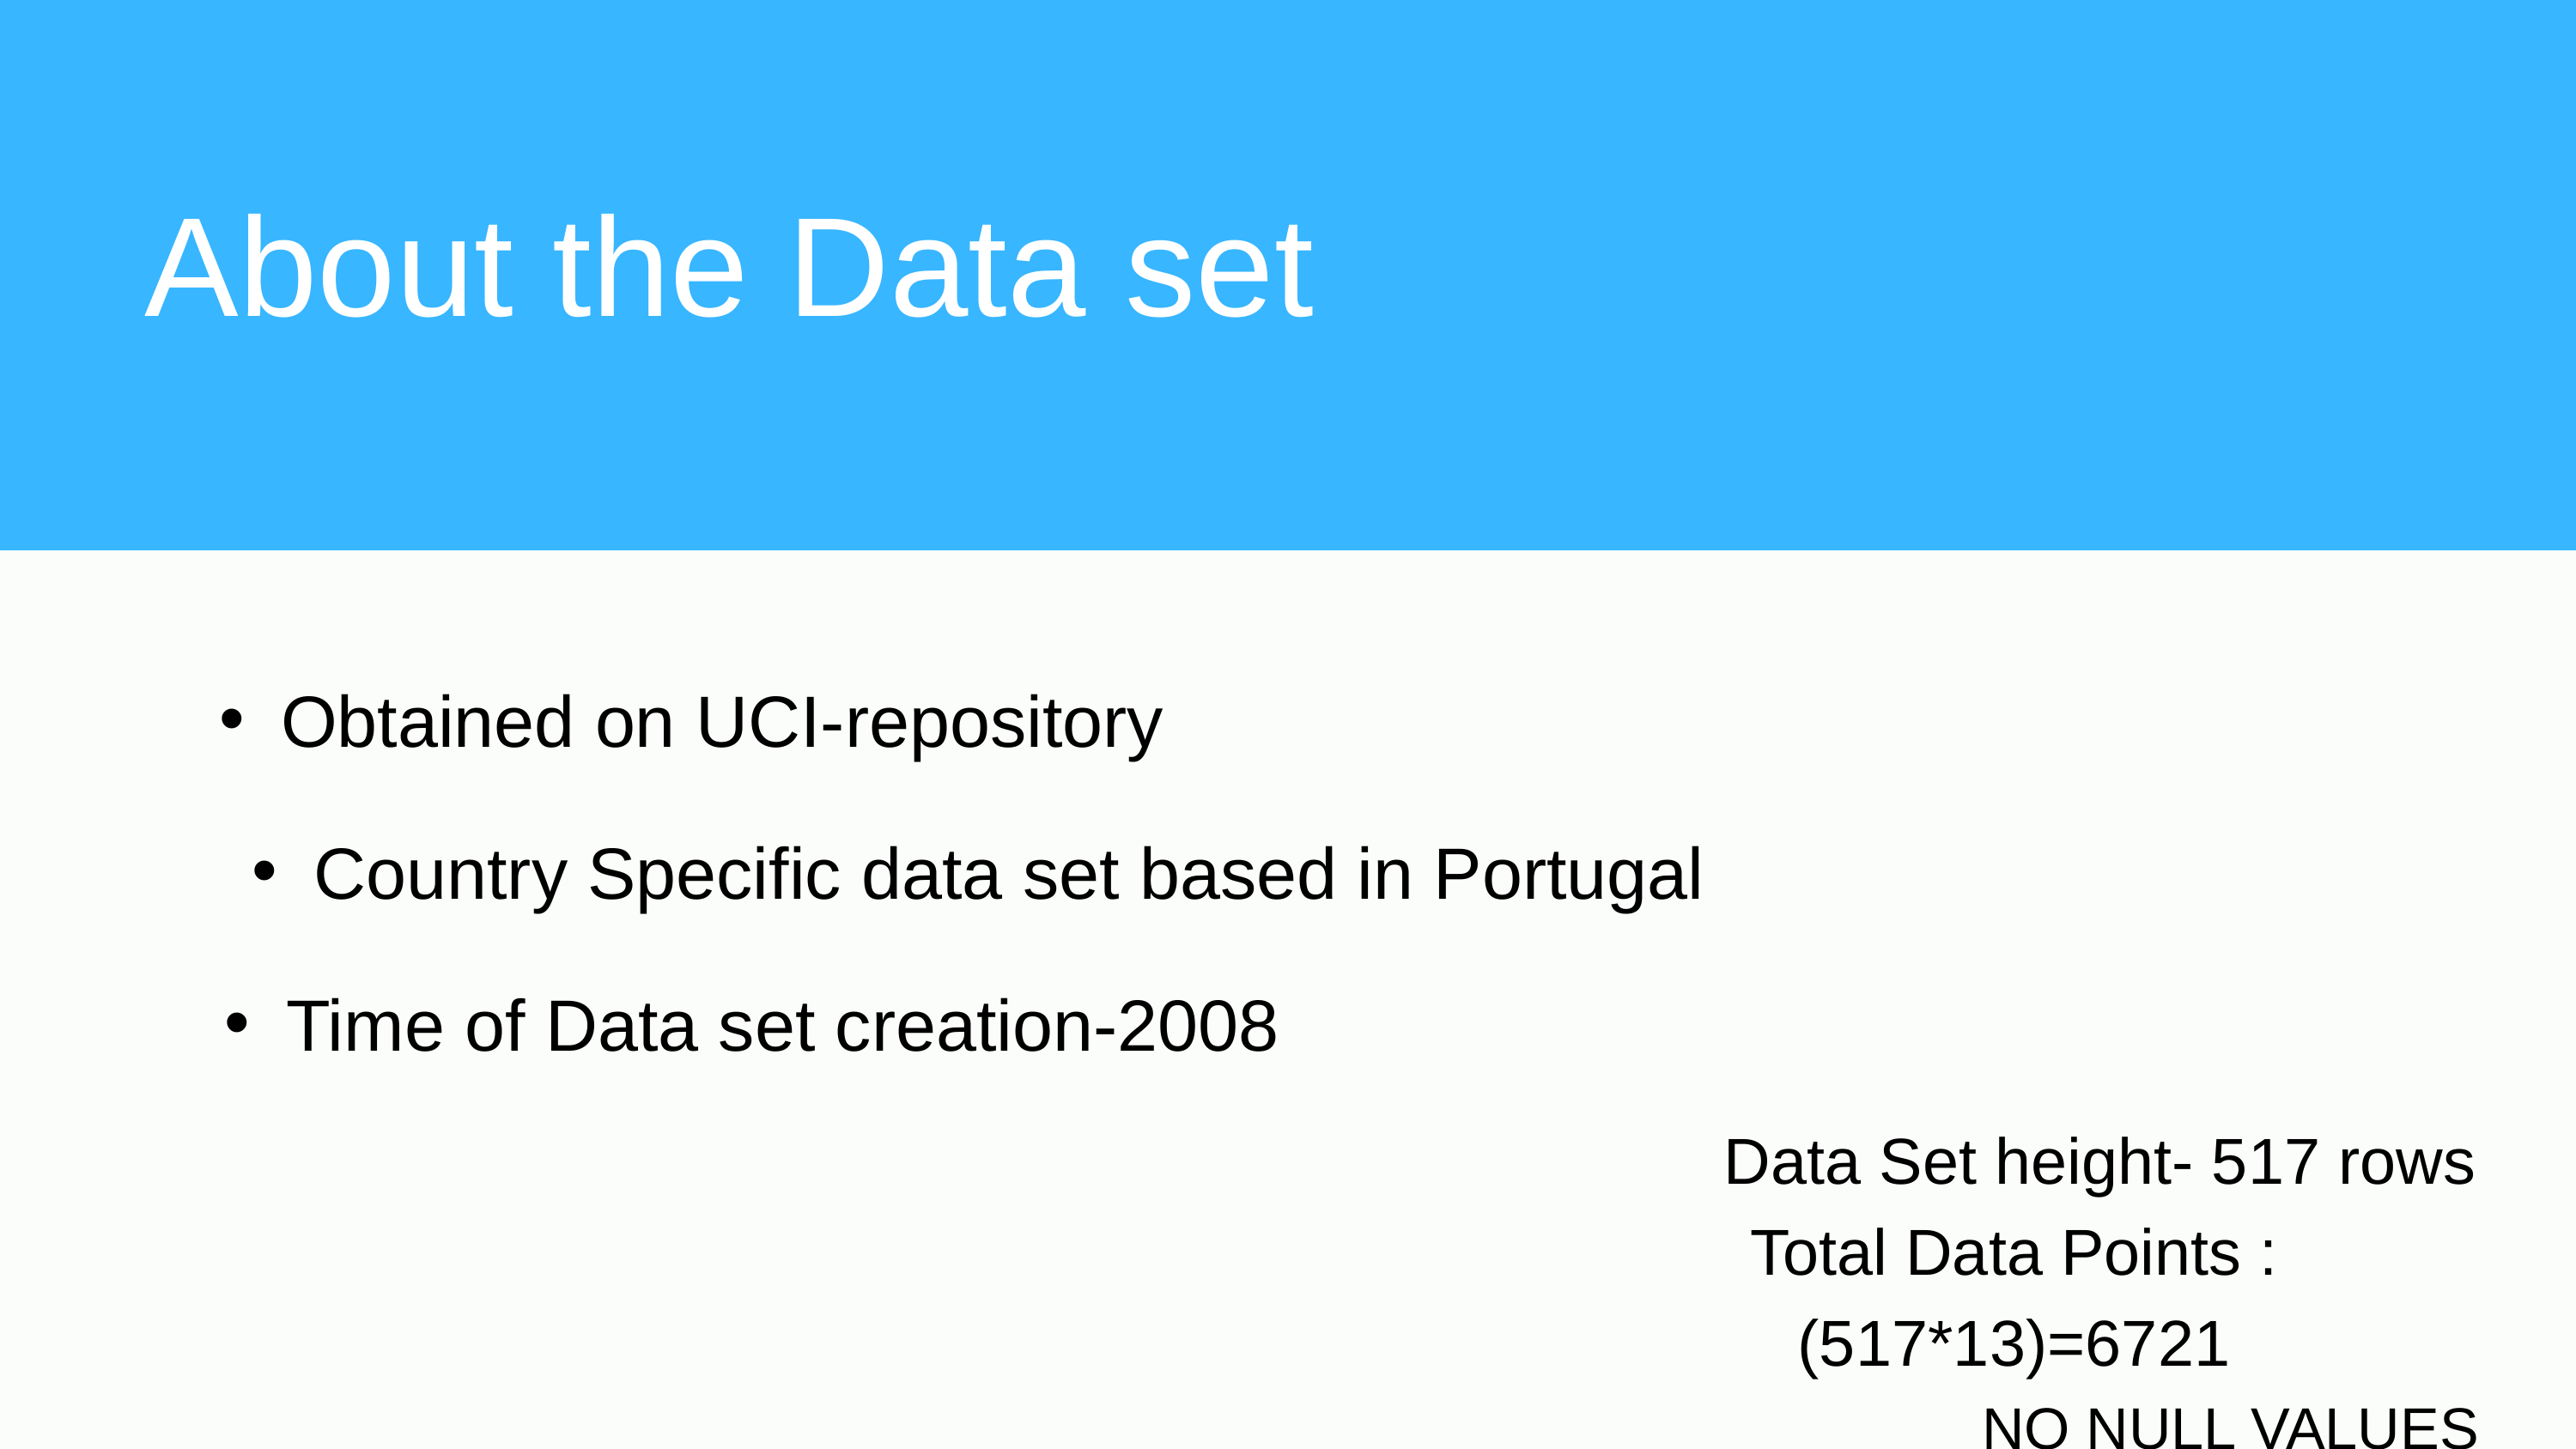

About the Data set
Obtained on UCI-repository
Country Specific data set based in Portugal
Time of Data set creation-2008
Data Set height- 517 rows
Total Data Points : (517*13)=6721
NO NULL VALUES